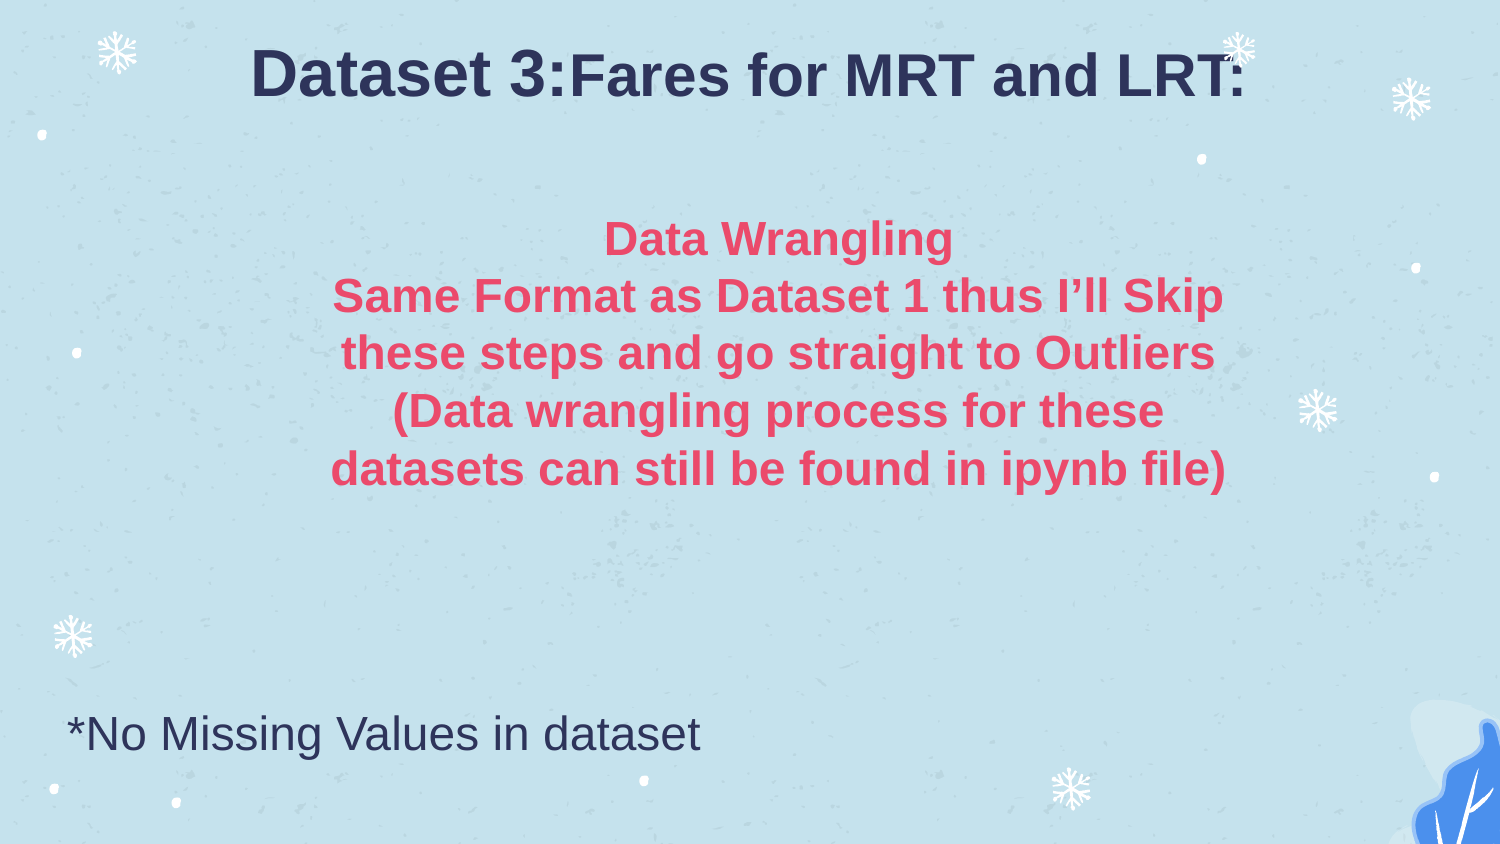

# Dataset 3:Fares for MRT and LRT:

Data Wrangling
Same Format as Dataset 1 thus I’ll Skip these steps and go straight to Outliers
(Data wrangling process for these datasets can still be found in ipynb file)

*No Missing Values in dataset